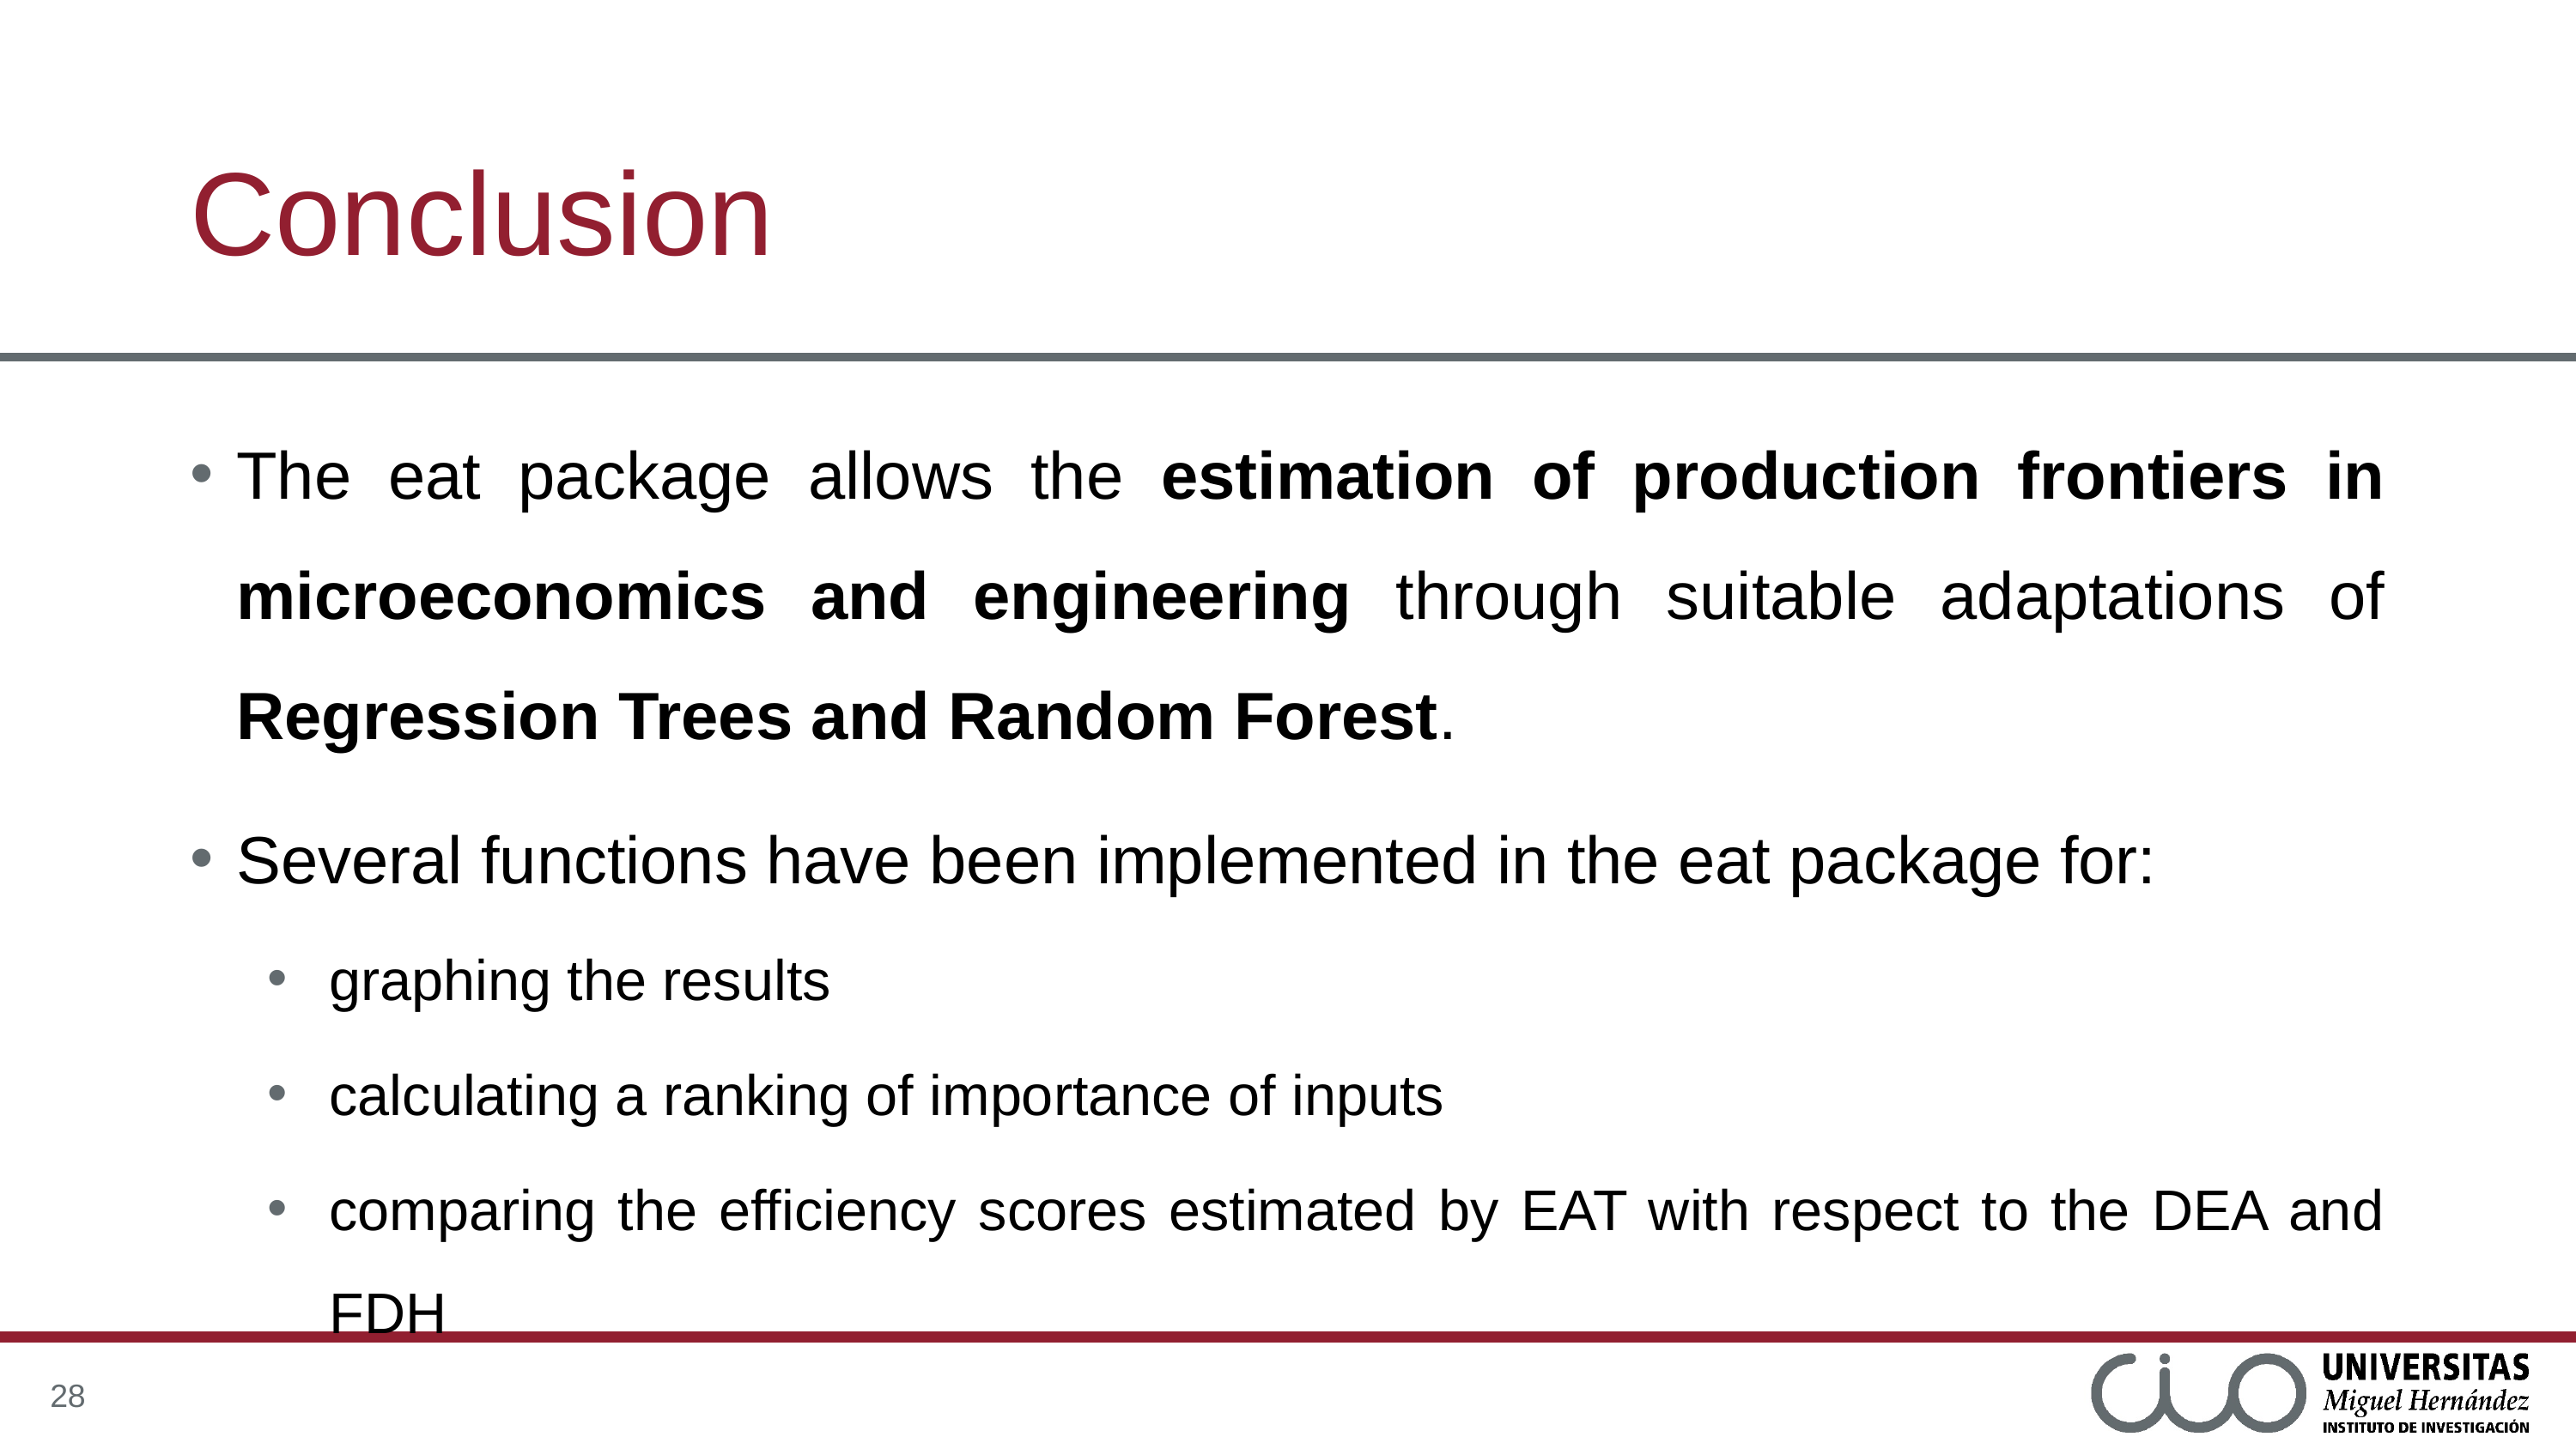

# Conclusion
The eat package allows the estimation of production frontiers in microeconomics and engineering through suitable adaptations of Regression Trees and Random Forest.
Several functions have been implemented in the eat package for:
graphing the results
calculating a ranking of importance of inputs
comparing the efficiency scores estimated by EAT with respect to the DEA and FDH

28